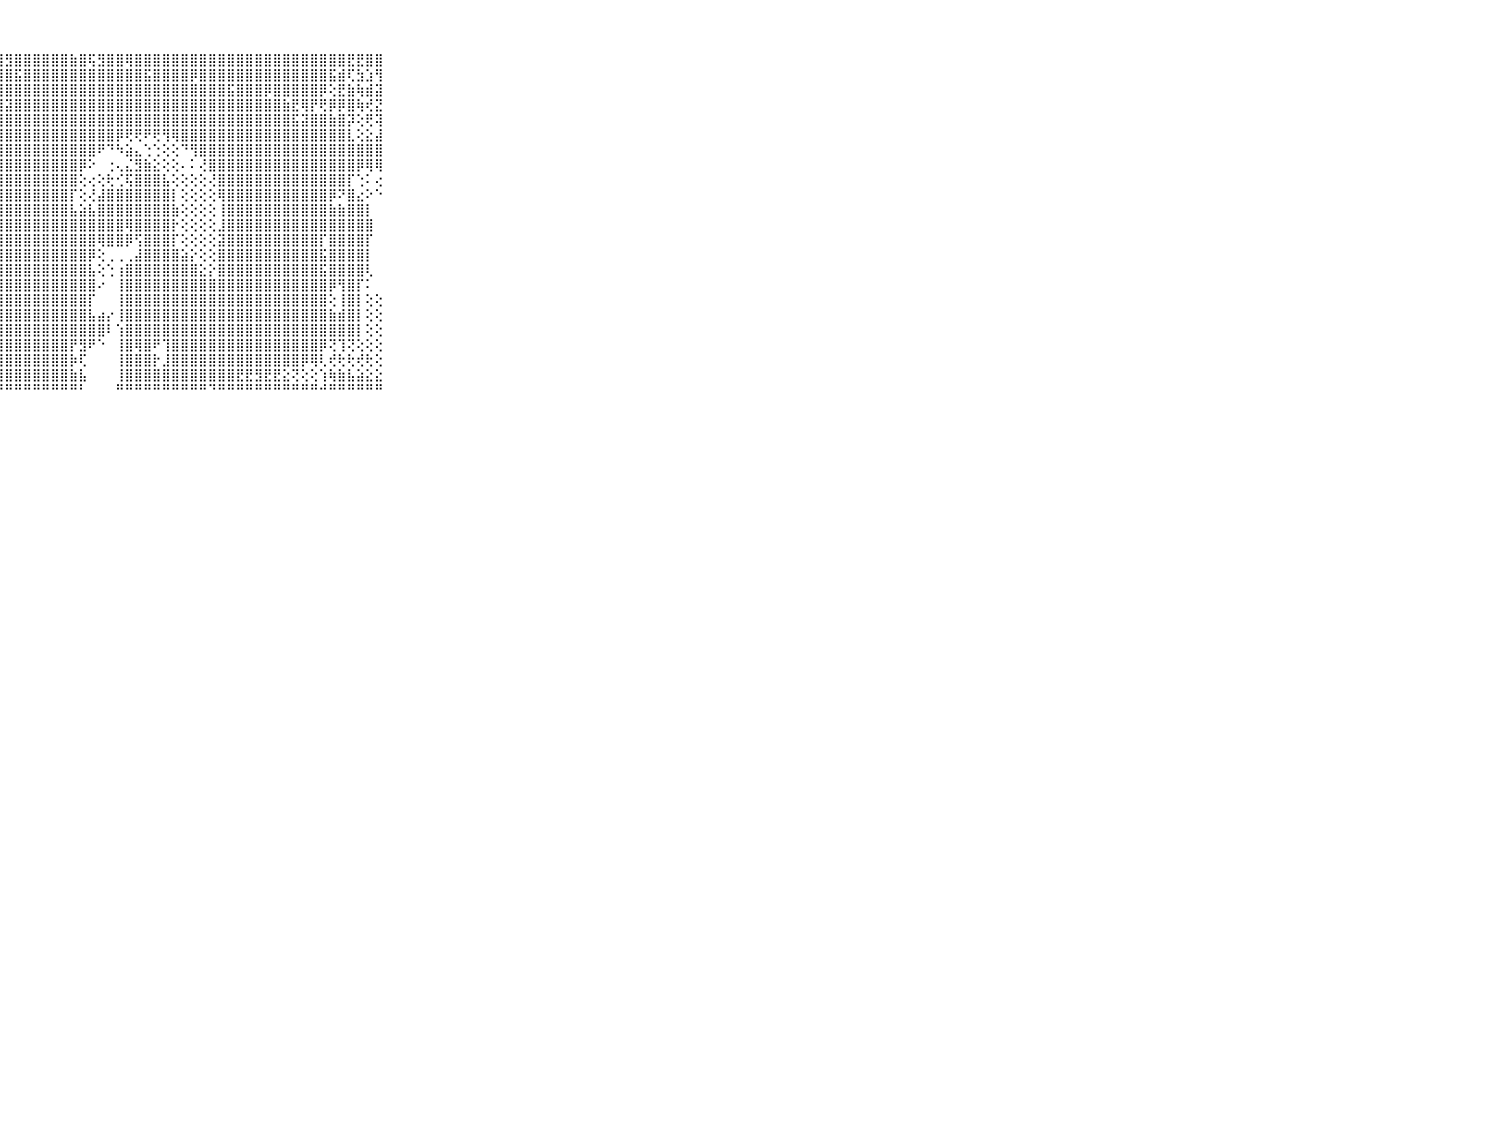

⠀⠀⠀⠀⠀⠀⠀⠀⠀⠀⠀⣿⣿⣿⣿⣿⣿⣿⣿⣿⣿⣿⣿⣟⣻⡷⣿⣿⣻⣿⣿⣿⣿⣿⣿⣷⣿⢯⣻⣿⣿⢿⣿⣿⣿⣿⣿⣿⣿⣿⣿⣿⣿⣿⣿⣿⣿⣿⣿⣿⣿⣿⣿⣿⣿⣟⣟⣿⣿⠀⠀⠀⠀⠀⠀⠀⠀⠀⠀⠀⠀
⠀⠀⠀⠀⠀⠀⠀⠀⠀⠀⠀⣿⣿⣿⣿⣿⣿⣿⣿⣿⣿⣿⣿⣿⣿⣿⣿⣿⣿⣯⣿⣿⣿⣿⣿⣿⣿⣿⣿⣿⣿⣿⣿⣯⣿⣿⣿⣿⡿⣿⣿⣿⣿⣿⣿⣿⣿⣿⣿⣿⣿⣿⣿⣯⣾⢏⣳⣱⢻⠀⠀⠀⠀⠀⠀⠀⠀⠀⠀⠀⠀
⠀⠀⠀⠀⠀⠀⠀⠀⠀⠀⠀⣿⣿⣿⣿⣿⣿⣿⣿⣿⣿⣿⣿⣿⣿⣿⣿⣿⣿⣿⣿⣿⣿⣿⣿⣿⣿⣿⣿⣿⣿⣿⣿⣿⣿⣿⣿⣿⣿⣿⣿⣿⣯⣿⣿⣿⡿⣿⣿⣿⣿⣿⡿⢕⣟⣷⢷⣾⣽⠀⠀⠀⠀⠀⠀⠀⠀⠀⠀⠀⠀
⠀⠀⠀⠀⠀⠀⠀⠀⠀⠀⠀⢿⣿⣿⣿⣿⣿⣿⣿⣿⣿⣿⣿⣿⣿⣿⣿⣿⣽⣿⣿⣿⣿⣿⣿⣿⣿⣿⣿⣿⣿⣿⣿⣿⣿⣿⣿⣿⣿⣿⣿⣿⣿⣿⣿⣿⣿⣿⣷⣟⢿⡟⢟⡿⡿⣿⢷⢞⣝⠀⠀⠀⠀⠀⠀⠀⠀⠀⠀⠀⠀
⠀⠀⠀⠀⠀⠀⠀⠀⠀⠀⠀⢕⢝⢿⣿⣿⣿⣿⣿⣿⣿⣟⣿⣿⣿⣿⣿⣿⣿⣿⣿⣿⣿⣿⣿⣿⣿⣿⣿⣿⣿⣿⣿⣿⣿⣿⣿⣿⣿⣿⣿⣿⣿⣿⣿⣿⣿⣿⣿⣯⣽⣿⣿⣷⣿⡽⢕⢟⢽⠀⠀⠀⠀⠀⠀⠀⠀⠀⠀⠀⠀
⠀⠀⠀⠀⠀⠀⠀⠀⠀⠀⠀⢕⢕⢜⢿⣿⣿⣿⣿⣿⣿⣿⣿⣿⣿⣿⣿⣿⣿⣿⣿⣿⣿⣿⣿⣿⣿⣿⣿⣿⡿⢟⢟⠟⢟⢻⢿⣿⣿⣿⣿⣿⣿⣿⣿⣿⣿⣿⣿⣿⣿⣿⣿⣿⣿⣇⢕⣕⣼⠀⠀⠀⠀⠀⠀⠀⠀⠀⠀⠀⠀
⠀⠀⠀⠀⠀⠀⠀⠀⠀⠀⠀⣇⢕⢕⢕⢿⣿⣿⣿⣿⣿⣿⣿⣿⣿⣿⣿⣿⣿⣿⣿⣿⣿⣿⣿⣿⣿⣿⠟⠙⠳⣵⣄⢑⢑⢕⢕⠙⢻⣿⣿⣿⣿⣿⣿⣿⣿⣿⣿⣿⣿⣿⣿⣿⣿⣿⣿⣿⣿⠀⠀⠀⠀⠀⠀⠀⠀⠀⠀⠀⠀
⠀⠀⠀⠀⠀⠀⠀⠀⠀⠀⠀⣿⣇⢕⢕⢸⣿⣿⣿⣿⣿⣿⣿⣿⣿⣿⣿⣿⣿⣿⣿⣿⣿⣿⣿⣿⡿⠕⠀⢐⢄⣌⣻⣷⣕⢕⢕⠄⠅⢜⣿⣿⣿⣿⣿⣿⣿⣿⣿⣿⣿⣿⣿⣿⣿⣿⡿⢿⢿⠀⠀⠀⠀⠀⠀⠀⠀⠀⠀⠀⠀
⠀⠀⠀⠀⠀⠀⠀⠀⠀⠀⠀⣿⣿⢕⢕⢕⣿⣿⣿⣿⣿⣿⣿⣿⣿⣿⣿⣿⣿⣿⣿⣿⣿⣿⣿⣿⢕⢔⢕⢗⢊⢯⣿⣿⣿⣧⢕⢕⢕⢕⢜⣿⣿⣿⣿⣿⣿⣿⣿⣿⣿⣿⣿⣿⣿⡏⢑⠅⢔⠀⠀⠀⠀⠀⠀⠀⠀⠀⠀⠀⠀
⠀⠀⠀⠀⠀⠀⠀⠀⠀⠀⠀⣿⣿⢕⢕⢕⢿⣿⣿⣿⣿⣿⣿⣿⣿⣿⣿⣿⣿⣿⣿⣿⣿⣿⣿⡏⢕⢜⣼⣿⣿⣿⣿⣿⣿⣿⡇⢕⢕⢕⢕⢿⣿⣿⣿⣿⣿⣿⣿⣿⣿⣿⣿⡿⠝⣿⣔⠕⠑⠀⠀⠀⠀⠀⠀⠀⠀⠀⠀⠀⠀
⠀⠀⠀⠀⠀⠀⠀⠀⠀⠀⠀⣿⣿⢕⢕⢕⣾⣿⣿⣿⣿⣿⣿⣿⣿⣿⣿⣿⣿⣿⣿⣿⣿⣿⣿⣧⣵⣧⣿⣿⣿⣿⣿⣿⣿⣿⣷⢕⢕⢕⢕⢸⣿⣿⣿⣿⣿⣿⣿⣿⣿⣿⣿⣷⣷⣿⣿⡇⠀⠀⠀⠀⠀⠀⠀⠀⠀⠀⠀⠀⠀
⠀⠀⠀⠀⠀⠀⠀⠀⠀⠀⠀⣿⣿⢕⢕⢔⣿⣿⣿⣿⣿⣿⣿⣿⣿⣿⣿⣿⣿⣿⣿⣿⣿⣿⣿⣿⣿⣿⣿⣿⣿⢿⣿⣿⣿⣿⡗⢕⢕⢕⢕⣸⣿⣿⣿⣿⣿⣿⣿⣿⣿⣿⣿⣿⣿⣿⣿⣿⠀⠀⠀⠀⠀⠀⠀⠀⠀⠀⠀⠀⠀
⠀⠀⠀⠀⠀⠀⠀⠀⠀⠀⠀⣿⡟⢕⢕⢱⣿⣿⣿⣿⣿⣿⣿⣿⣿⣿⣿⣿⣿⣿⣿⣿⣿⣿⣿⣿⣿⣿⢿⣿⣿⡿⢫⣿⣿⣿⡏⢕⢕⢕⢕⣽⣿⣿⣿⣿⣿⣿⣿⣿⣿⣿⡏⣿⣿⣿⣿⡏⠀⠀⠀⠀⠀⠀⠀⠀⠀⠀⠀⠀⠀
⠀⠀⠀⠀⠀⠀⠀⠀⠀⠀⠀⣿⡇⢕⢕⢸⣿⣿⣿⣿⣿⣿⣿⣿⣿⣿⣿⣿⣿⣿⣿⣿⣿⣿⣿⣿⣿⡿⢕⢀⢀⢀⣼⣿⣿⣿⣿⣵⡕⢕⢕⣿⣿⣿⣿⣿⣿⣿⣿⣿⣿⣿⣯⣿⣿⣿⣿⡇⠀⠀⠀⠀⠀⠀⠀⠀⠀⠀⠀⠀⠀
⠀⠀⠀⠀⠀⠀⠀⠀⠀⠀⠀⡏⢕⢕⢕⣾⣿⣿⣿⣿⣿⣿⣿⣿⣿⣿⣿⣿⣿⣿⣿⣿⣿⣿⣿⣿⣿⣧⢕⢑⢰⣿⣿⣿⣿⣿⣿⣿⣿⣕⡕⣿⣿⣿⣿⣿⣿⣿⣿⣿⣿⣿⣯⣿⣿⣿⣿⢇⠀⠀⠀⠀⠀⠀⠀⠀⠀⠀⠀⠀⠀
⠀⠀⠀⠀⠀⠀⠀⠀⠀⠀⠀⢕⢕⢕⢔⣿⣿⣿⣿⣿⣿⣿⣿⣿⣿⣿⣿⣿⣿⣿⣿⣿⣿⣿⣿⣿⣿⣿⠔⠀⢸⣿⣿⣿⣿⣿⣿⣿⣿⣿⣿⣿⣿⣿⣿⣿⣿⣿⣿⣿⣿⣿⣿⡿⢻⣿⡏⠅⠀⠀⠀⠀⠀⠀⠀⠀⠀⠀⠀⠀⠀
⠀⠀⠀⠀⠀⠀⠀⠀⠀⠀⠀⢕⢕⢑⢕⣿⣿⣿⣿⣿⣿⣿⣿⣿⣿⣿⣿⣿⣿⣿⣿⣿⣿⣿⣿⣿⣿⡏⠀⠀⢸⣿⣿⣿⣿⣿⣿⣿⣿⣿⣿⣿⣿⣿⣿⣿⣿⣿⣿⣿⣿⣿⣿⢕⢸⣿⡇⢕⢕⠀⠀⠀⠀⠀⠀⠀⠀⠀⠀⠀⠀
⠀⠀⠀⠀⠀⠀⠀⠀⠀⠀⠀⢕⢕⢄⢸⣿⣿⣿⣿⣿⣿⣿⣿⣿⣿⣿⣿⣿⣿⣿⣿⣿⣿⣿⣿⣿⣿⣧⣴⡔⢸⣿⣿⣿⣿⣿⣿⣿⣿⣿⣿⣿⣿⣿⣿⣿⣿⣿⣿⣿⣿⣿⣿⣷⣾⣿⡇⢕⢕⠀⠀⠀⠀⠀⠀⠀⠀⠀⠀⠀⠀
⠀⠀⠀⠀⠀⠀⠀⠀⠀⠀⠀⢕⢕⢄⢸⣿⣿⣿⣿⣿⣿⣿⣿⣿⣿⣿⣿⣿⣿⣿⣿⣿⣿⣿⣿⣿⣿⣿⣿⠇⢱⣿⣿⣿⣿⣿⣿⣿⣿⣿⣿⣿⣿⣿⣿⣿⣿⣿⣿⣿⣿⣿⣿⣿⣿⣿⡇⢕⢕⠀⠀⠀⠀⠀⠀⠀⠀⠀⠀⠀⠀
⠀⠀⠀⠀⠀⠀⠀⠀⠀⠀⠀⢕⢕⢐⣼⣿⣿⣿⣿⣿⣿⣿⣿⣿⣿⣿⣿⣿⣿⣿⣿⣿⣿⣿⣿⡟⣻⠟⠑⠀⢸⣿⢿⣿⠟⢹⣿⣿⣿⣿⣿⣿⣿⣿⣿⣿⣿⣿⣿⣿⣿⣿⡿⢝⢹⢝⢕⢕⢕⠀⠀⠀⠀⠀⠀⠀⠀⠀⠀⠀⠀
⠀⠀⠀⠀⠀⠀⠀⠀⠀⠀⠀⢕⢕⢕⣿⣿⣿⣿⣿⣿⣿⣿⣿⣿⣿⣿⣿⣿⣿⣿⣿⣿⣿⣿⣿⡷⢏⠀⠀⠀⢸⣿⣿⣿⡗⣸⣿⣿⣿⣿⣿⣿⣿⣿⣿⣿⣿⣿⣿⣿⡿⢿⢇⢞⢗⢗⢞⢗⢕⠀⠀⠀⠀⠀⠀⠀⠀⠀⠀⠀⠀
⠀⠀⠀⠀⠀⠀⠀⠀⠀⠀⠀⠕⢕⠕⣿⣿⣿⣿⣿⣿⣿⣿⣿⣿⣿⣿⣿⣿⣿⣿⣿⣿⣿⣿⣿⣷⣧⠀⠀⠀⢸⣿⣿⣿⣿⣿⣿⣿⣿⣿⣿⣿⣿⣟⣟⣻⣟⣟⣕⢝⢕⢕⢱⢷⣷⣧⣵⣕⣕⠀⠀⠀⠀⠀⠀⠀⠀⠀⠀⠀⠀
⠀⠀⠀⠀⠀⠀⠀⠀⠀⠀⠀⠀⠀⠀⠛⠛⠛⠛⠛⠛⠛⠛⠛⠛⠛⠛⠛⠛⠛⠛⠛⠛⠛⠛⠛⠛⠃⠀⠀⠀⠛⠛⠛⠛⠛⠛⠛⠛⠛⠛⠙⠛⠛⠛⠛⠛⠛⠛⠛⠛⠛⠛⠚⠛⠛⠛⠛⠛⠛⠀⠀⠀⠀⠀⠀⠀⠀⠀⠀⠀⠀